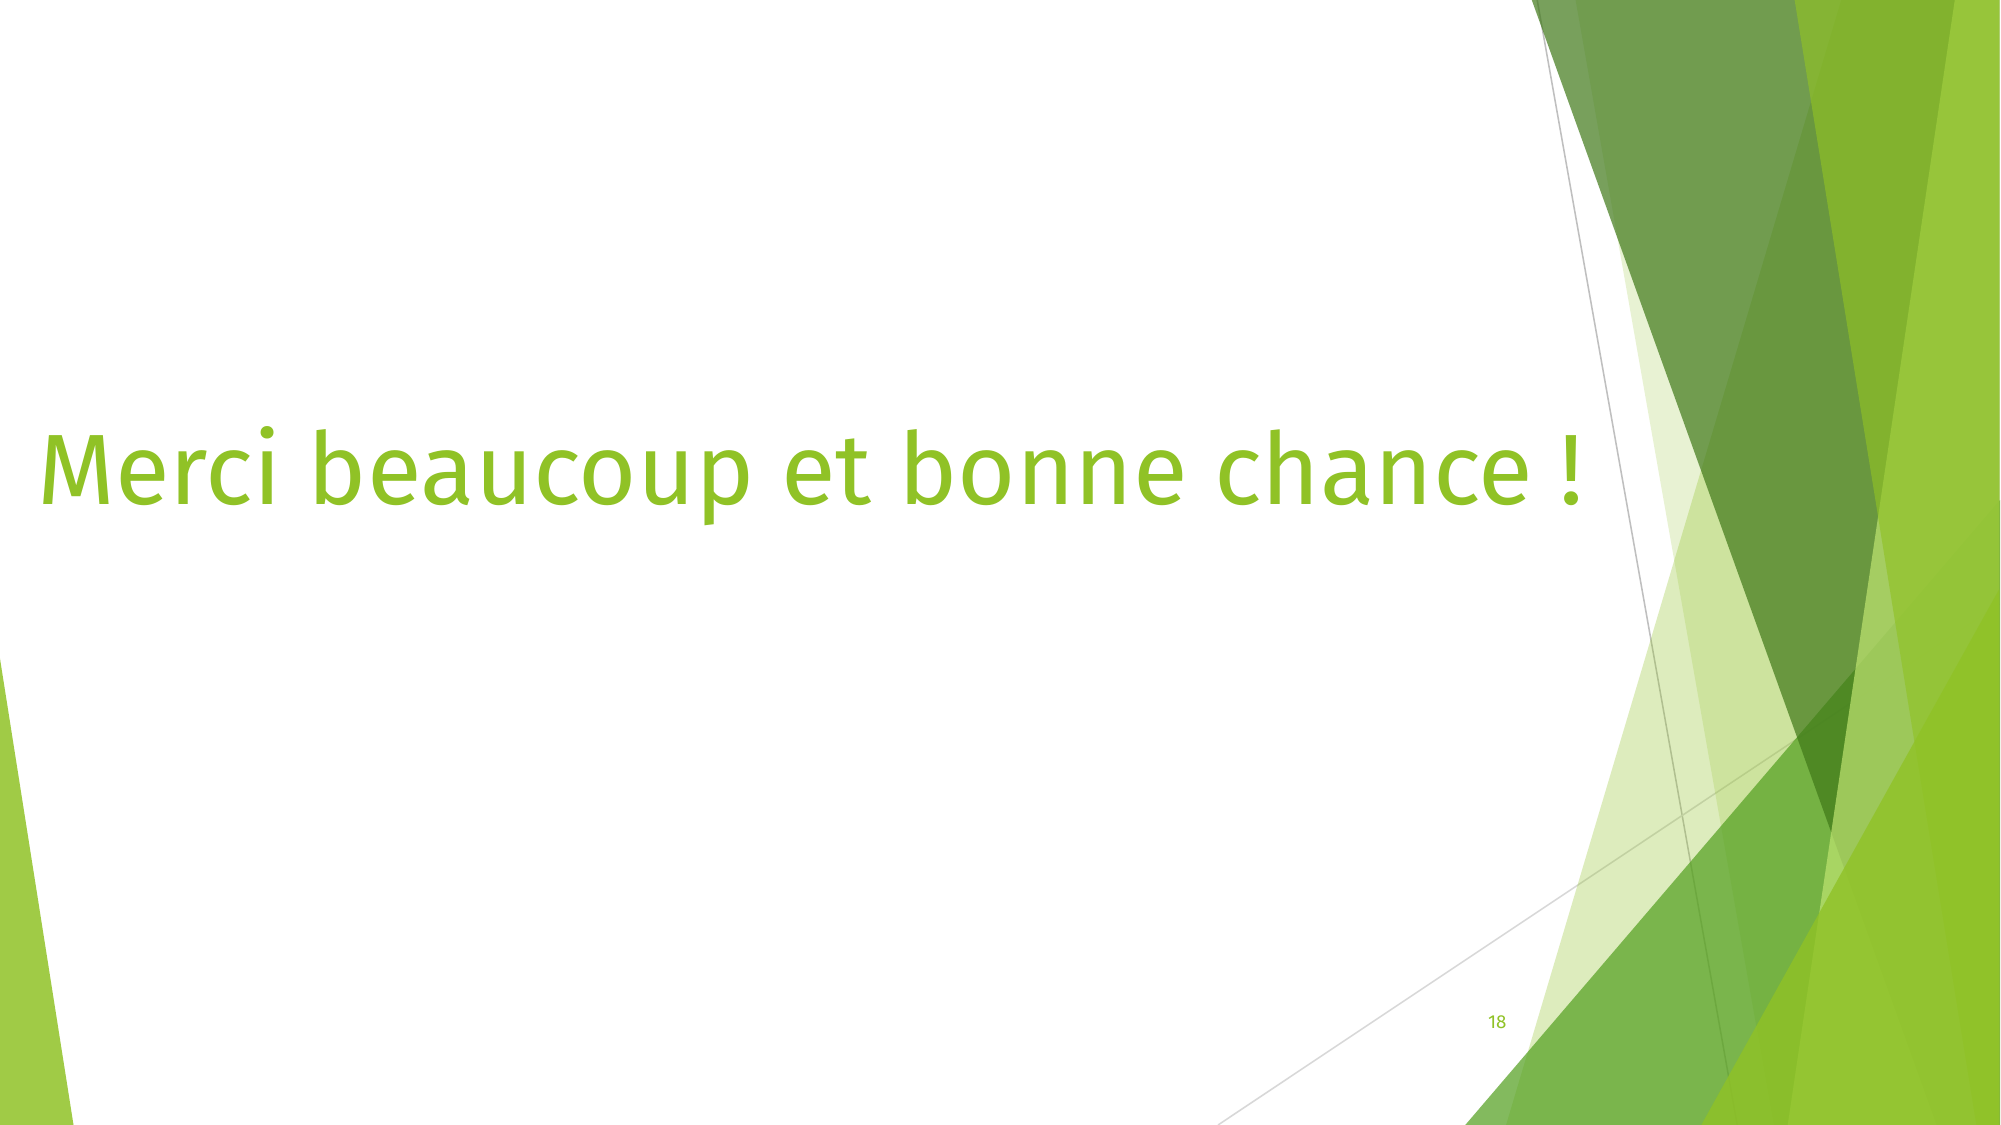

# Merci beaucoup et bonne chance !
18